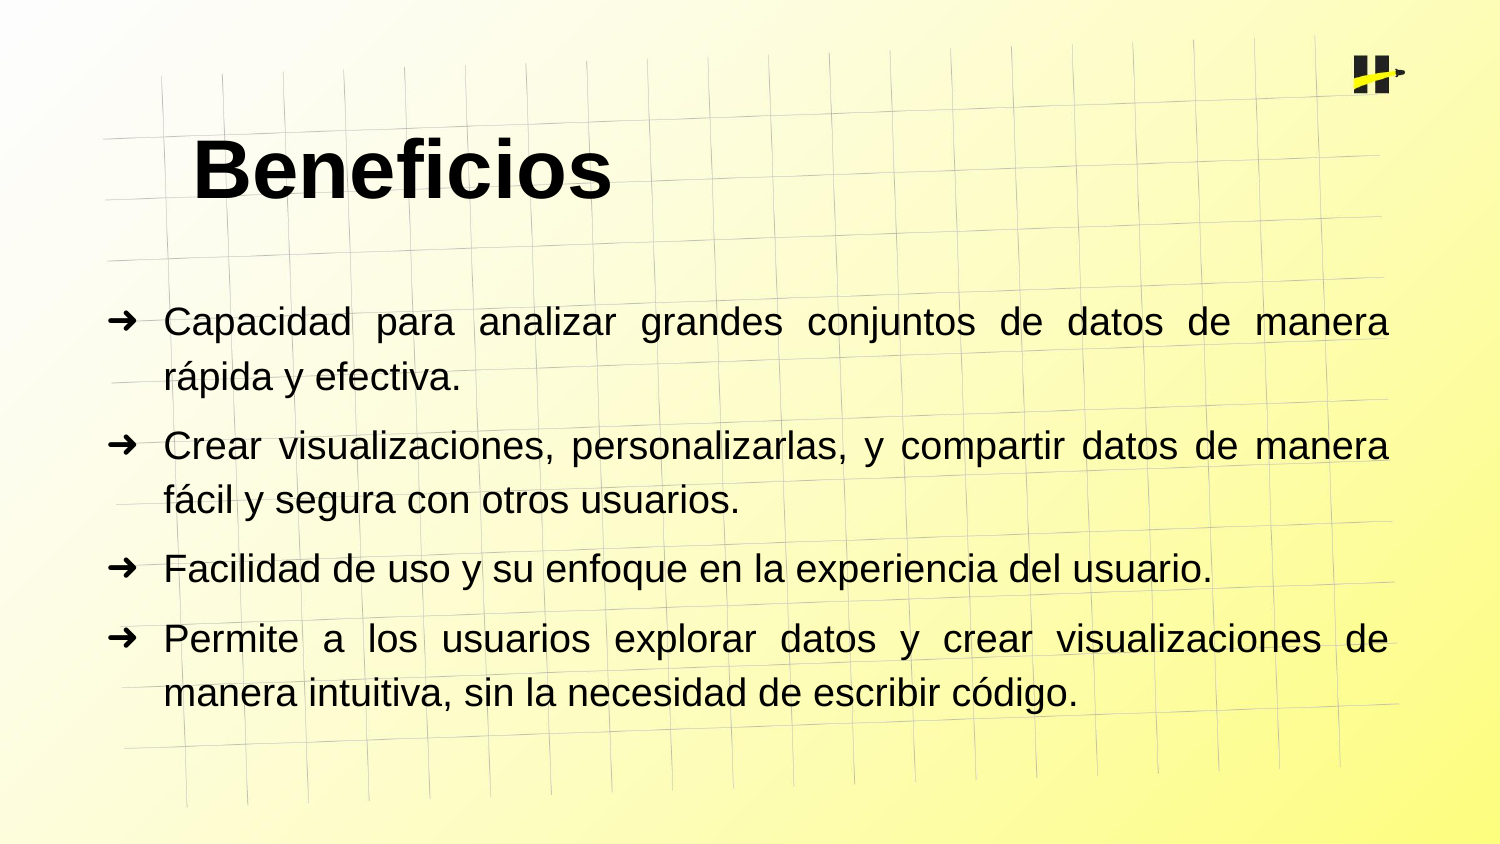

Beneficios
Capacidad para analizar grandes conjuntos de datos de manera rápida y efectiva.
Crear visualizaciones, personalizarlas, y compartir datos de manera fácil y segura con otros usuarios.
Facilidad de uso y su enfoque en la experiencia del usuario.
Permite a los usuarios explorar datos y crear visualizaciones de manera intuitiva, sin la necesidad de escribir código.